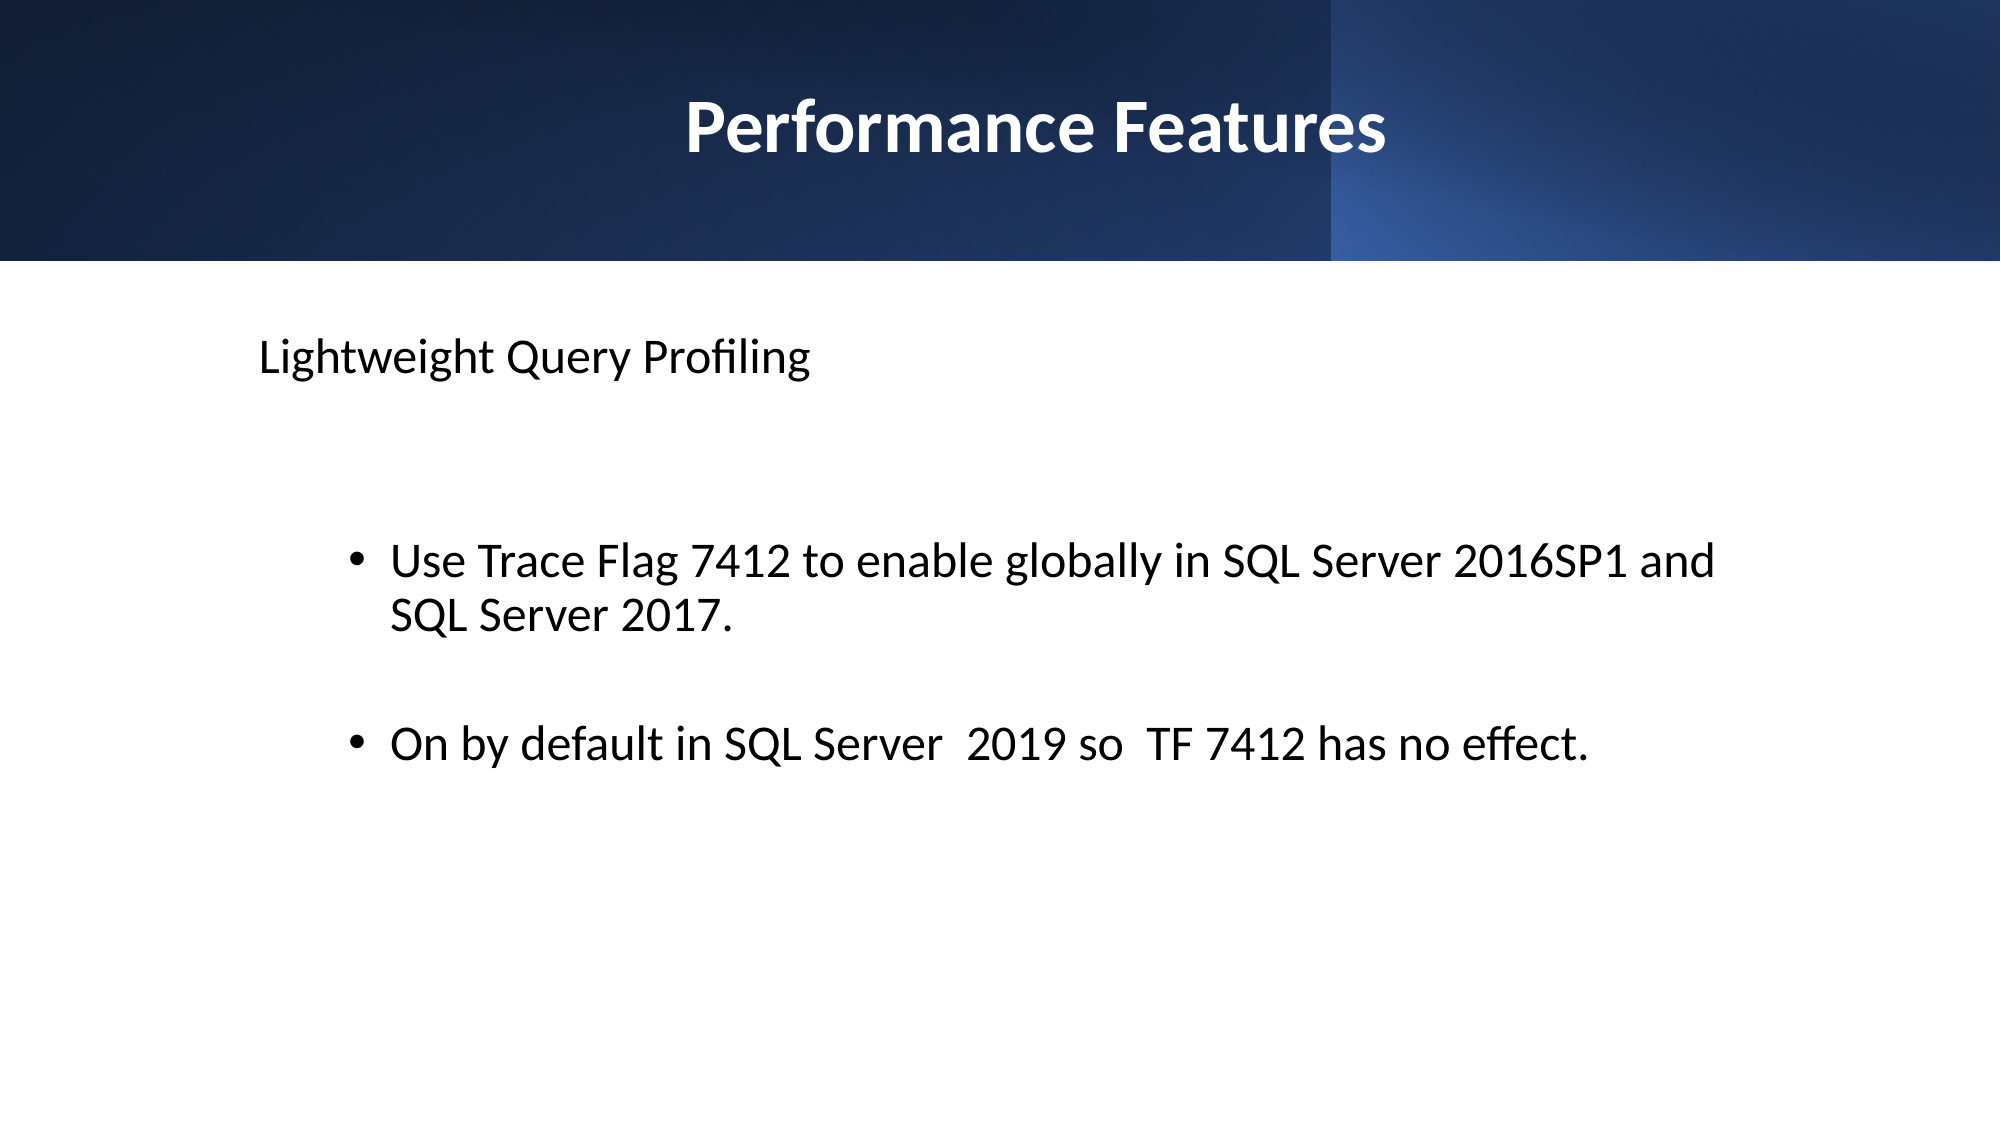

# Performance Features
Lightweight Query Profiling

Use Trace Flag 7412 to enable globally in SQL Server 2016SP1 and SQL Server 2017.

On by default in SQL Server  2019 so  TF 7412 has no effect.